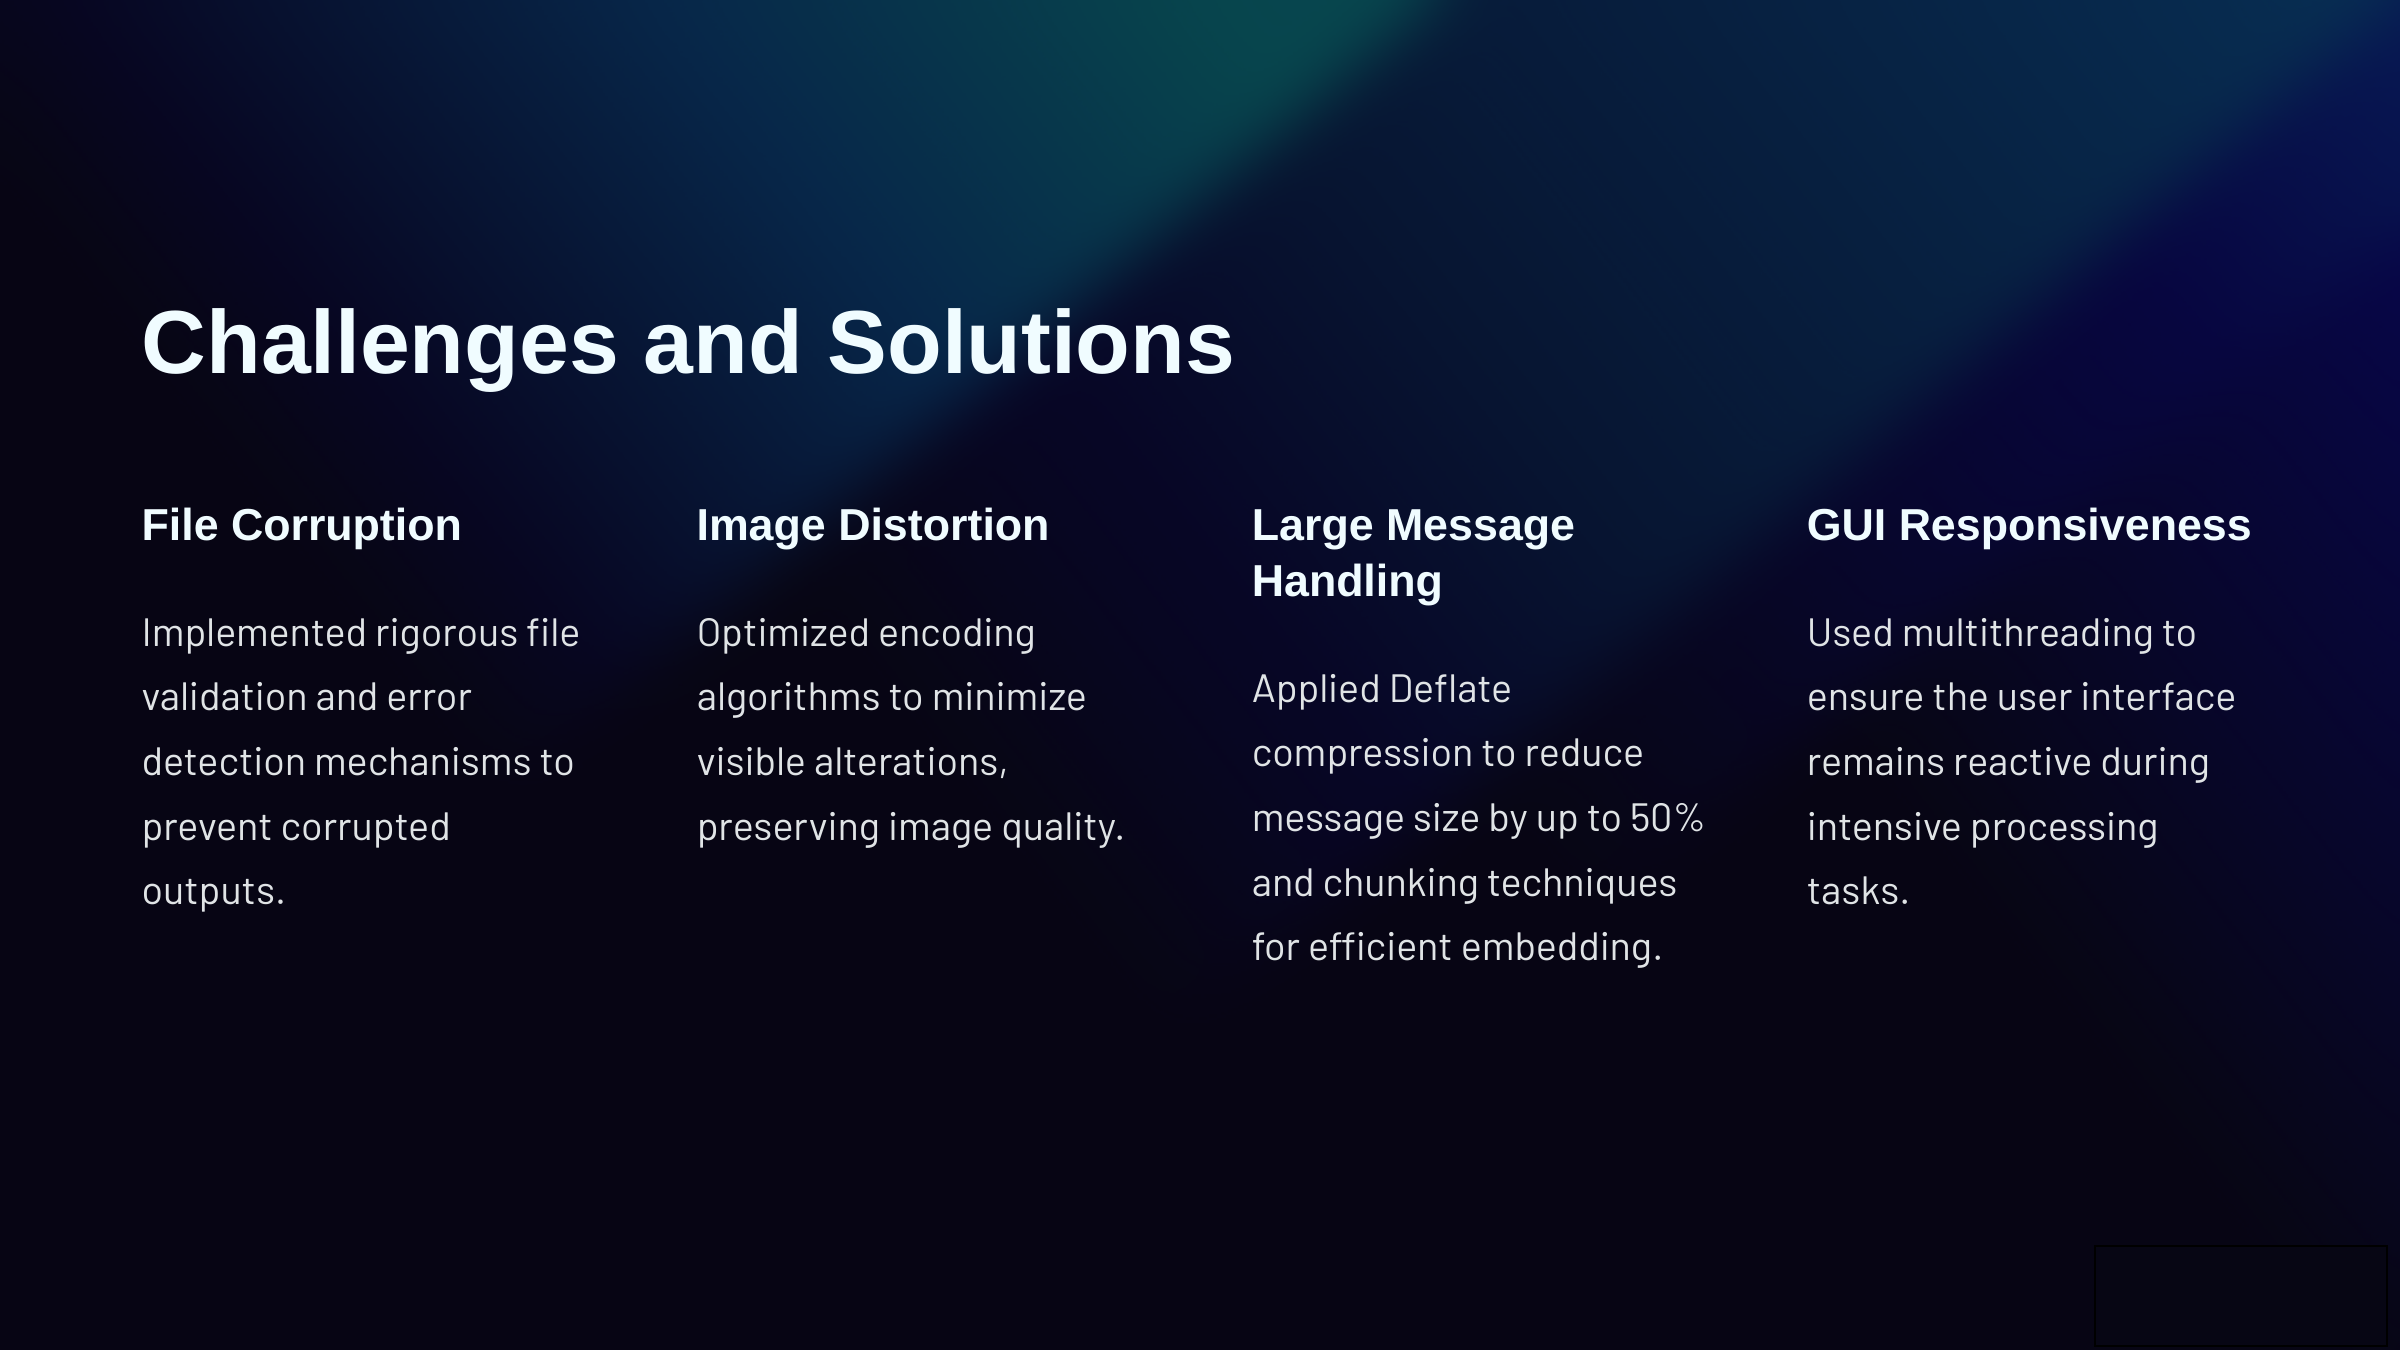

Challenges and Solutions
File Corruption
Image Distortion
Large Message Handling
GUI Responsiveness
Implemented rigorous file validation and error detection mechanisms to prevent corrupted outputs.
Optimized encoding algorithms to minimize visible alterations, preserving image quality.
Used multithreading to ensure the user interface remains reactive during intensive processing tasks.
Applied Deflate compression to reduce message size by up to 50% and chunking techniques for efficient embedding.